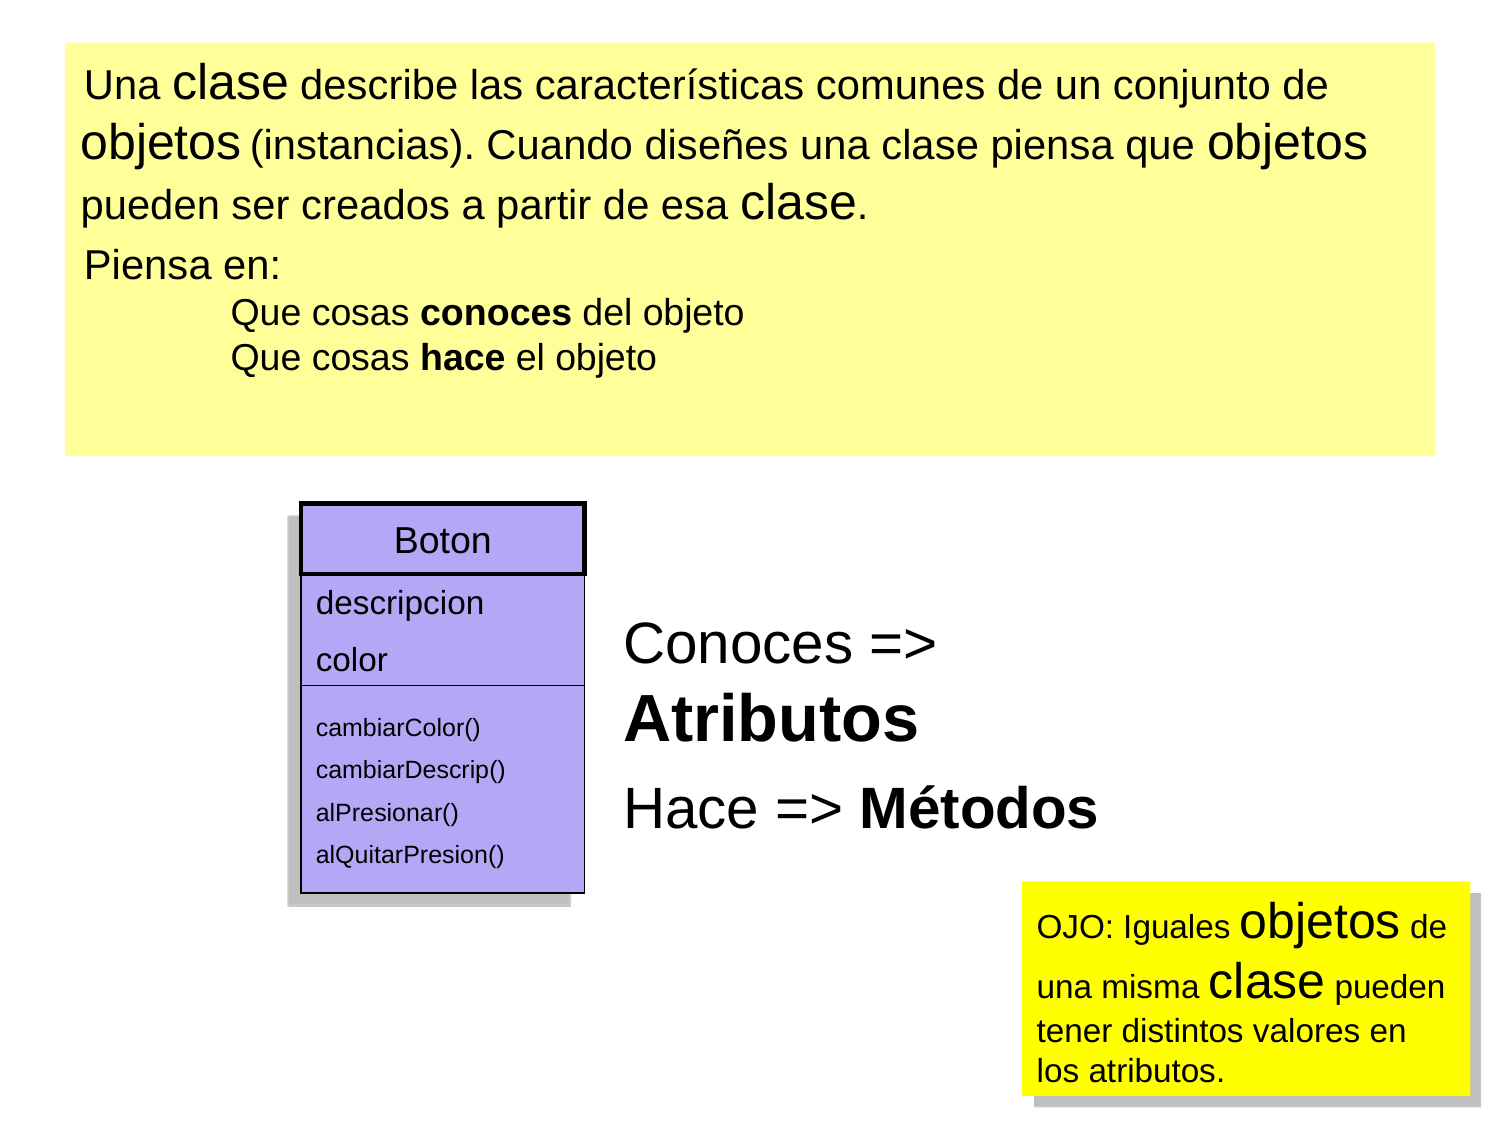

Una clase describe las características comunes de un conjunto de objetos (instancias). Cuando diseñes una clase piensa que objetos pueden ser creados a partir de esa clase.
Piensa en:
	Que cosas conoces del objeto
	Que cosas hace el objeto

Boton
descripcion
color
cambiarColor()
cambiarDescrip()
alPresionar()
alQuitarPresion()
Conoces => Atributos
Hace => Métodos
OJO: Iguales objetos de una misma clase pueden tener distintos valores en los atributos.